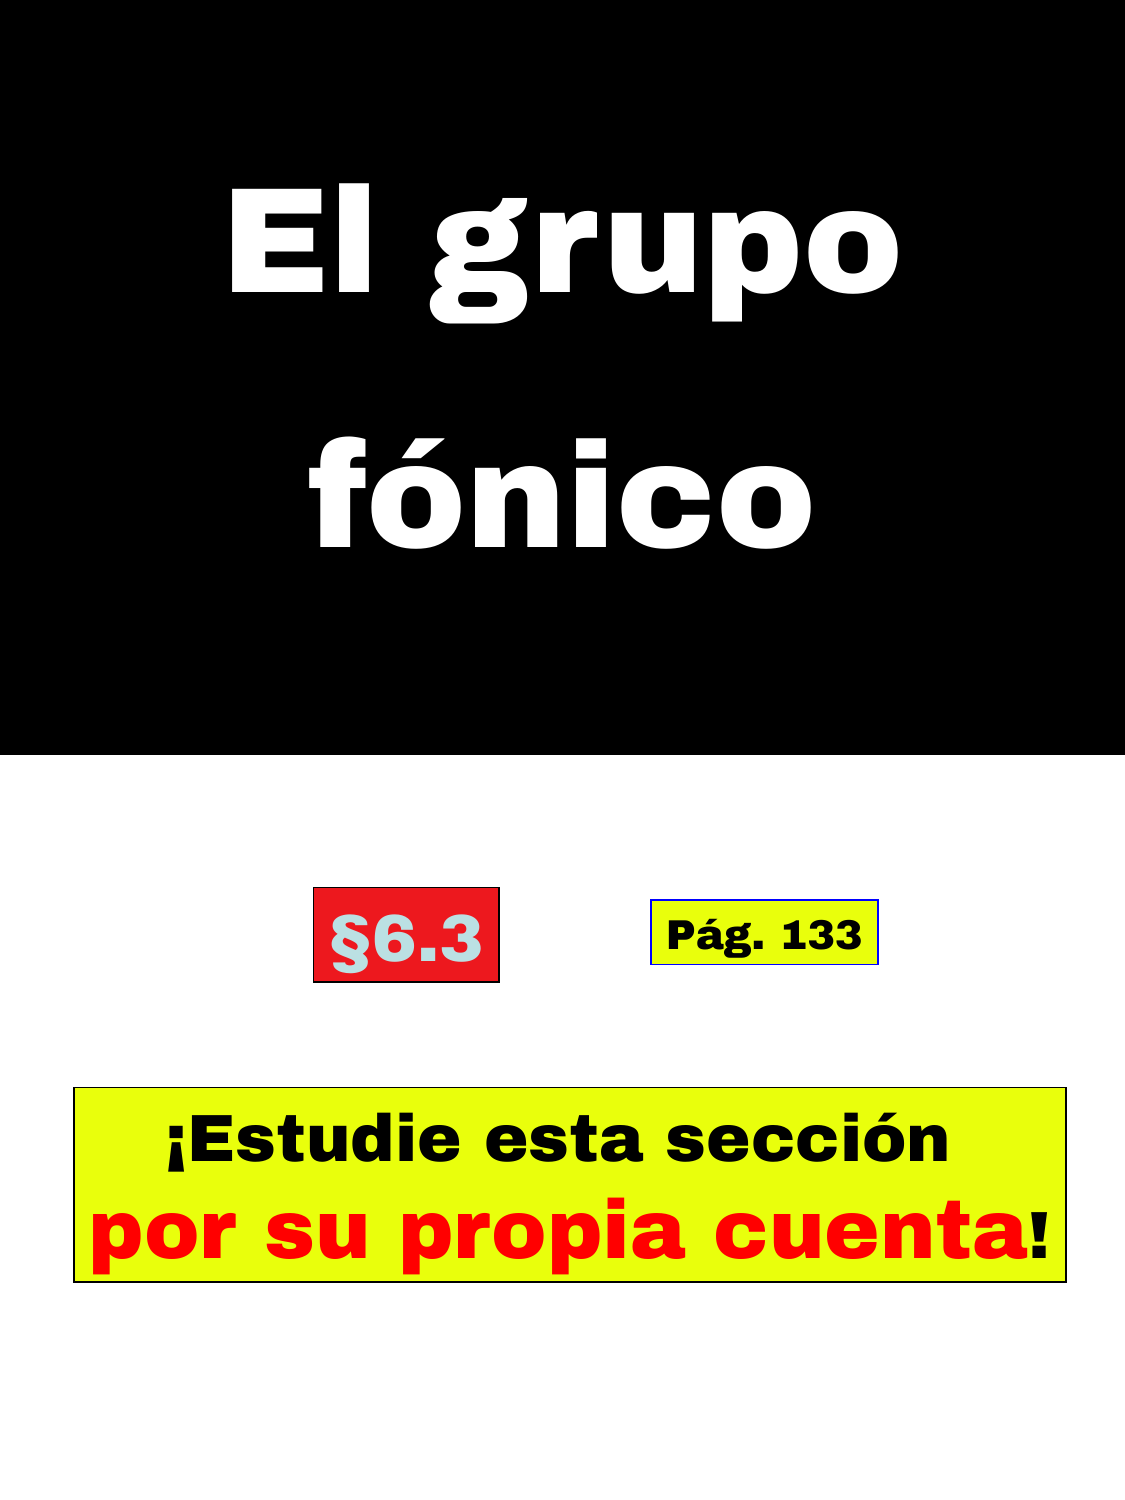

El grupo
fónico

§6.3
Pág. 133
¡Estudie esta sección
por su propia cuenta!